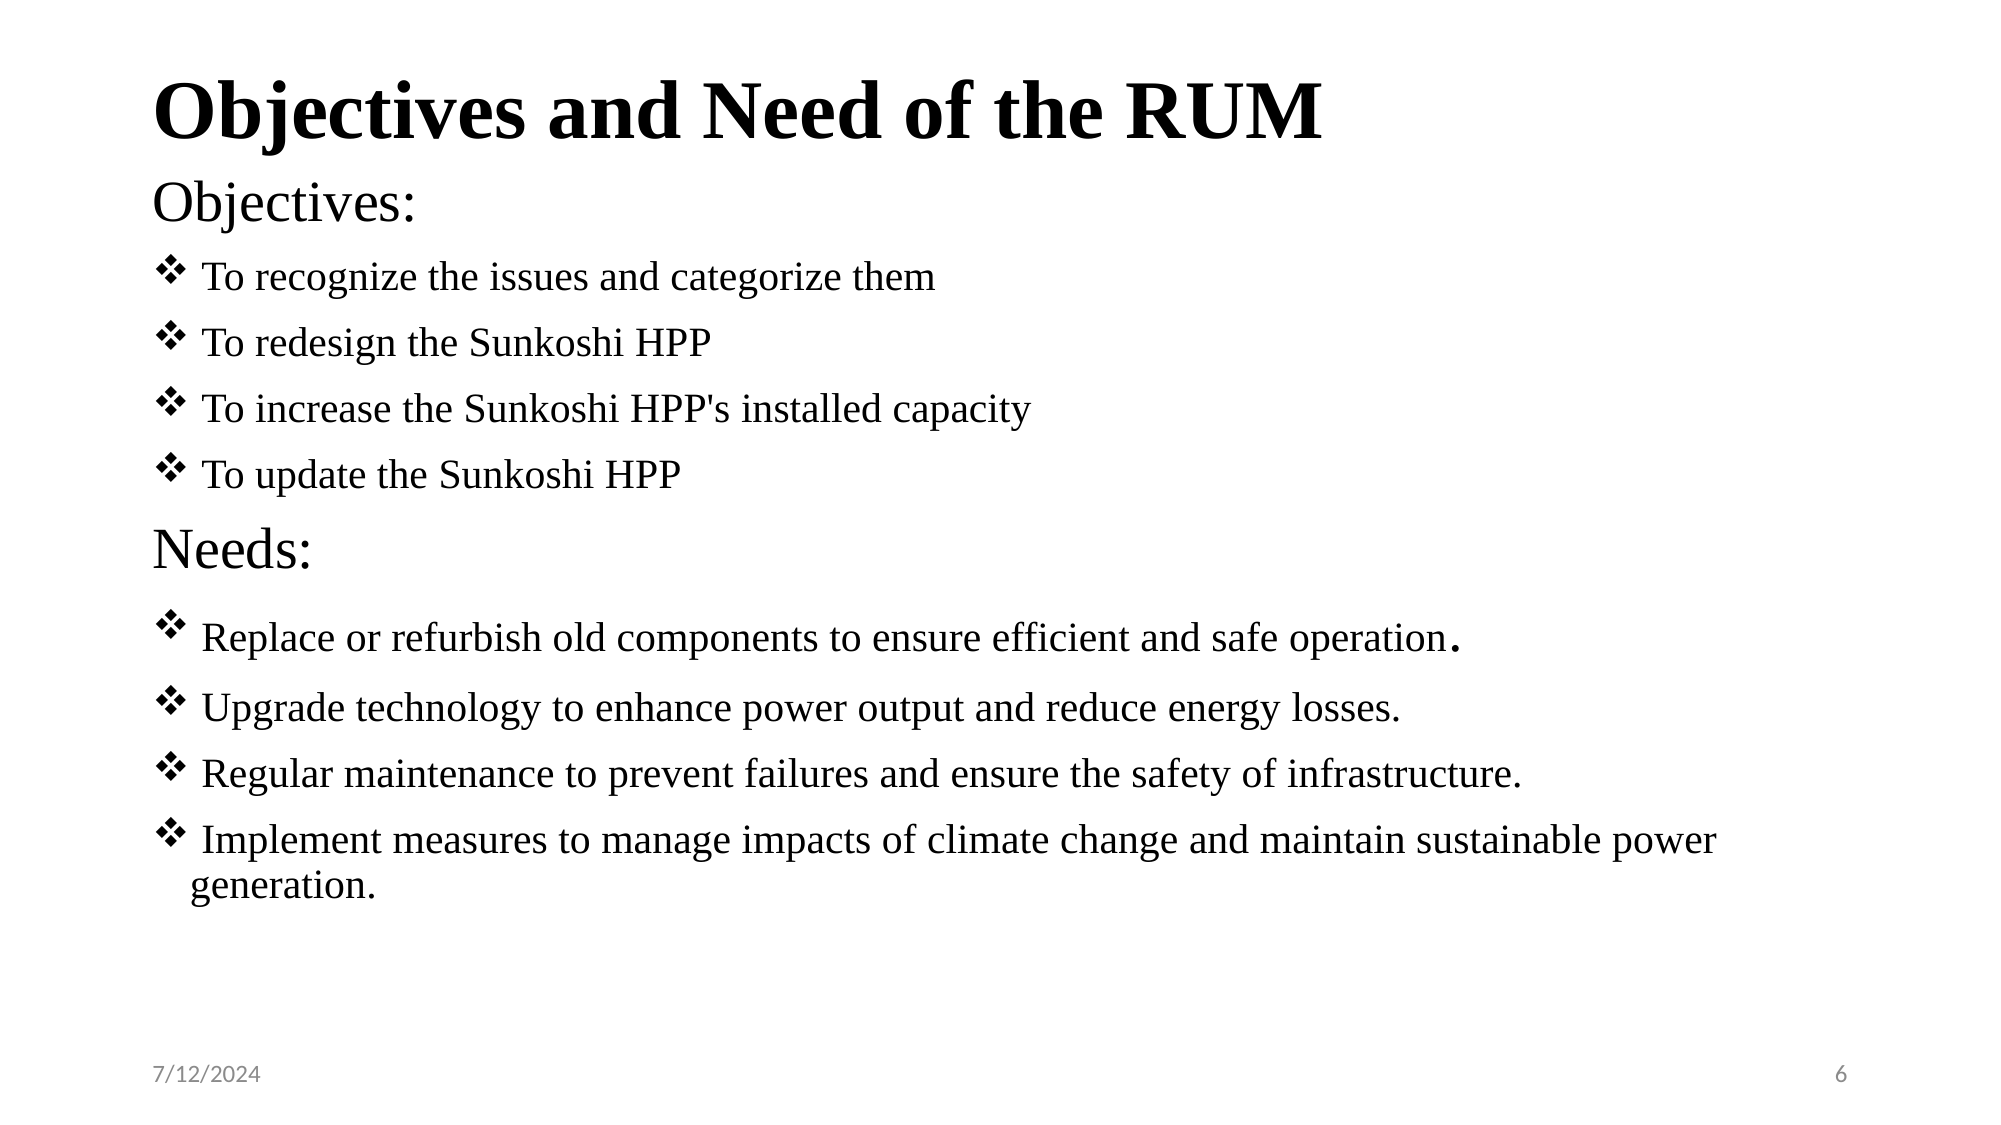

# Objectives and Need of the RUM
Objectives:
 To recognize the issues and categorize them
 To redesign the Sunkoshi HPP
 To increase the Sunkoshi HPP's installed capacity
 To update the Sunkoshi HPP
Needs:
 Replace or refurbish old components to ensure efficient and safe operation.
 Upgrade technology to enhance power output and reduce energy losses.
 Regular maintenance to prevent failures and ensure the safety of infrastructure.
 Implement measures to manage impacts of climate change and maintain sustainable power generation.

7/12/2024
6